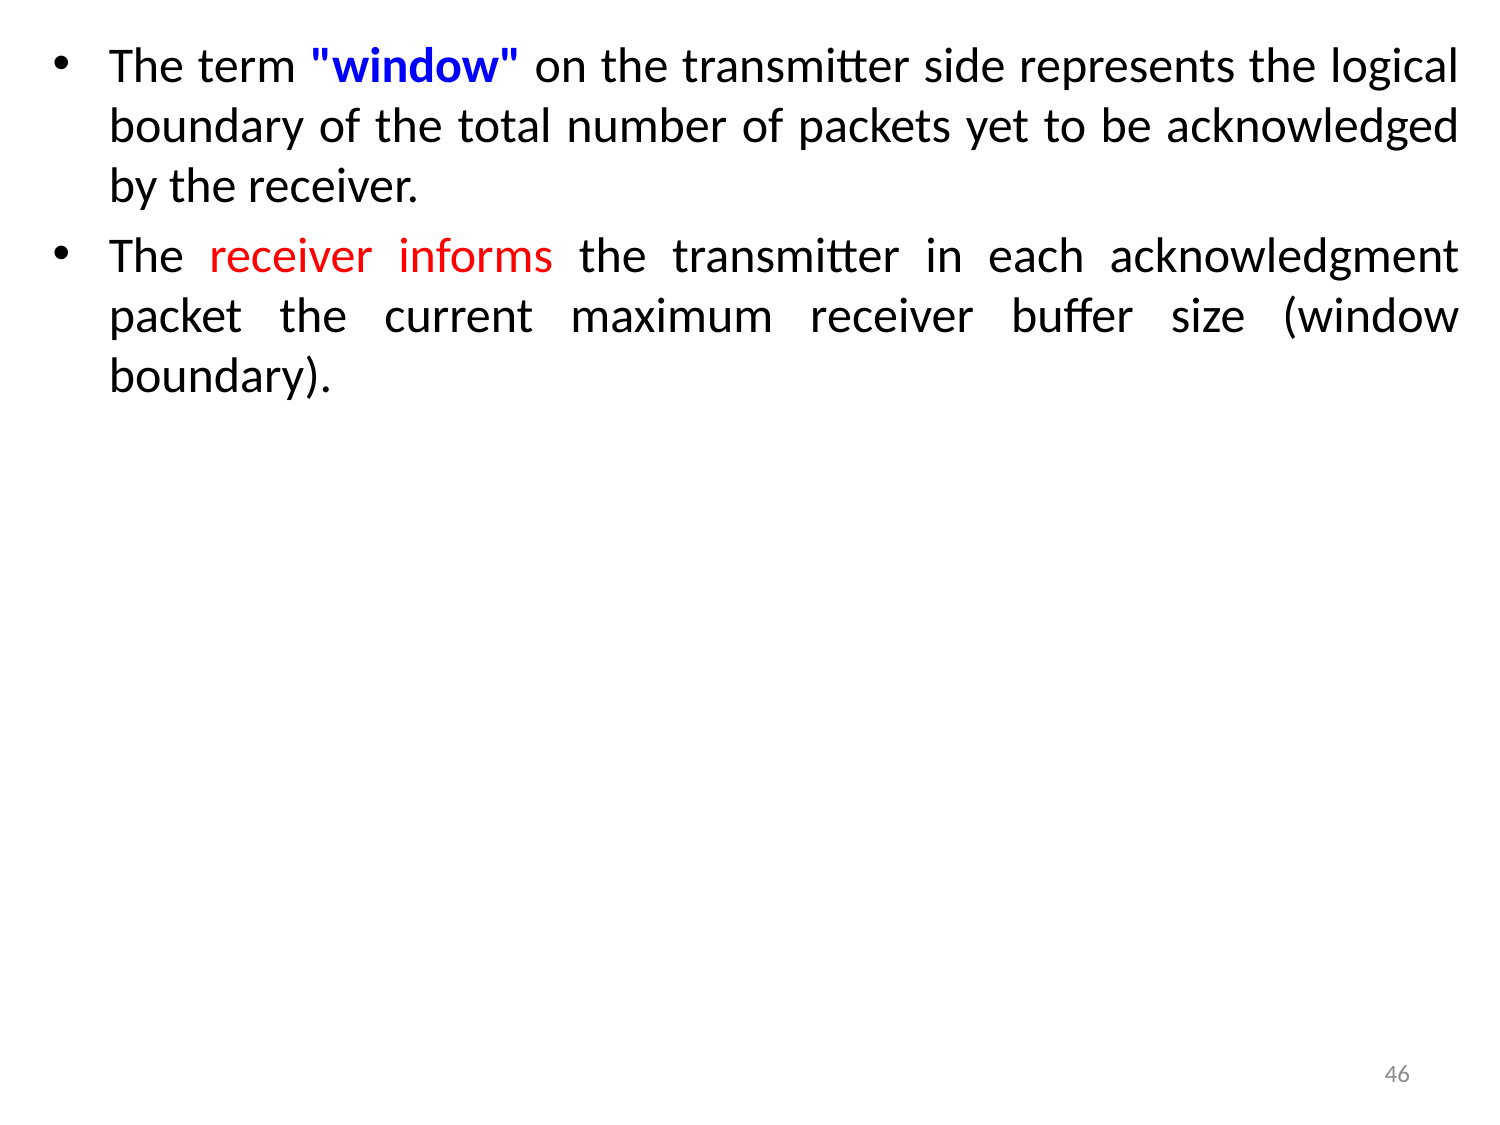

The term "window" on the transmitter side represents the logical boundary of the total number of packets yet to be acknowledged by the receiver.
The receiver informs the transmitter in each acknowledgment packet the current maximum receiver buffer size (window boundary).
46